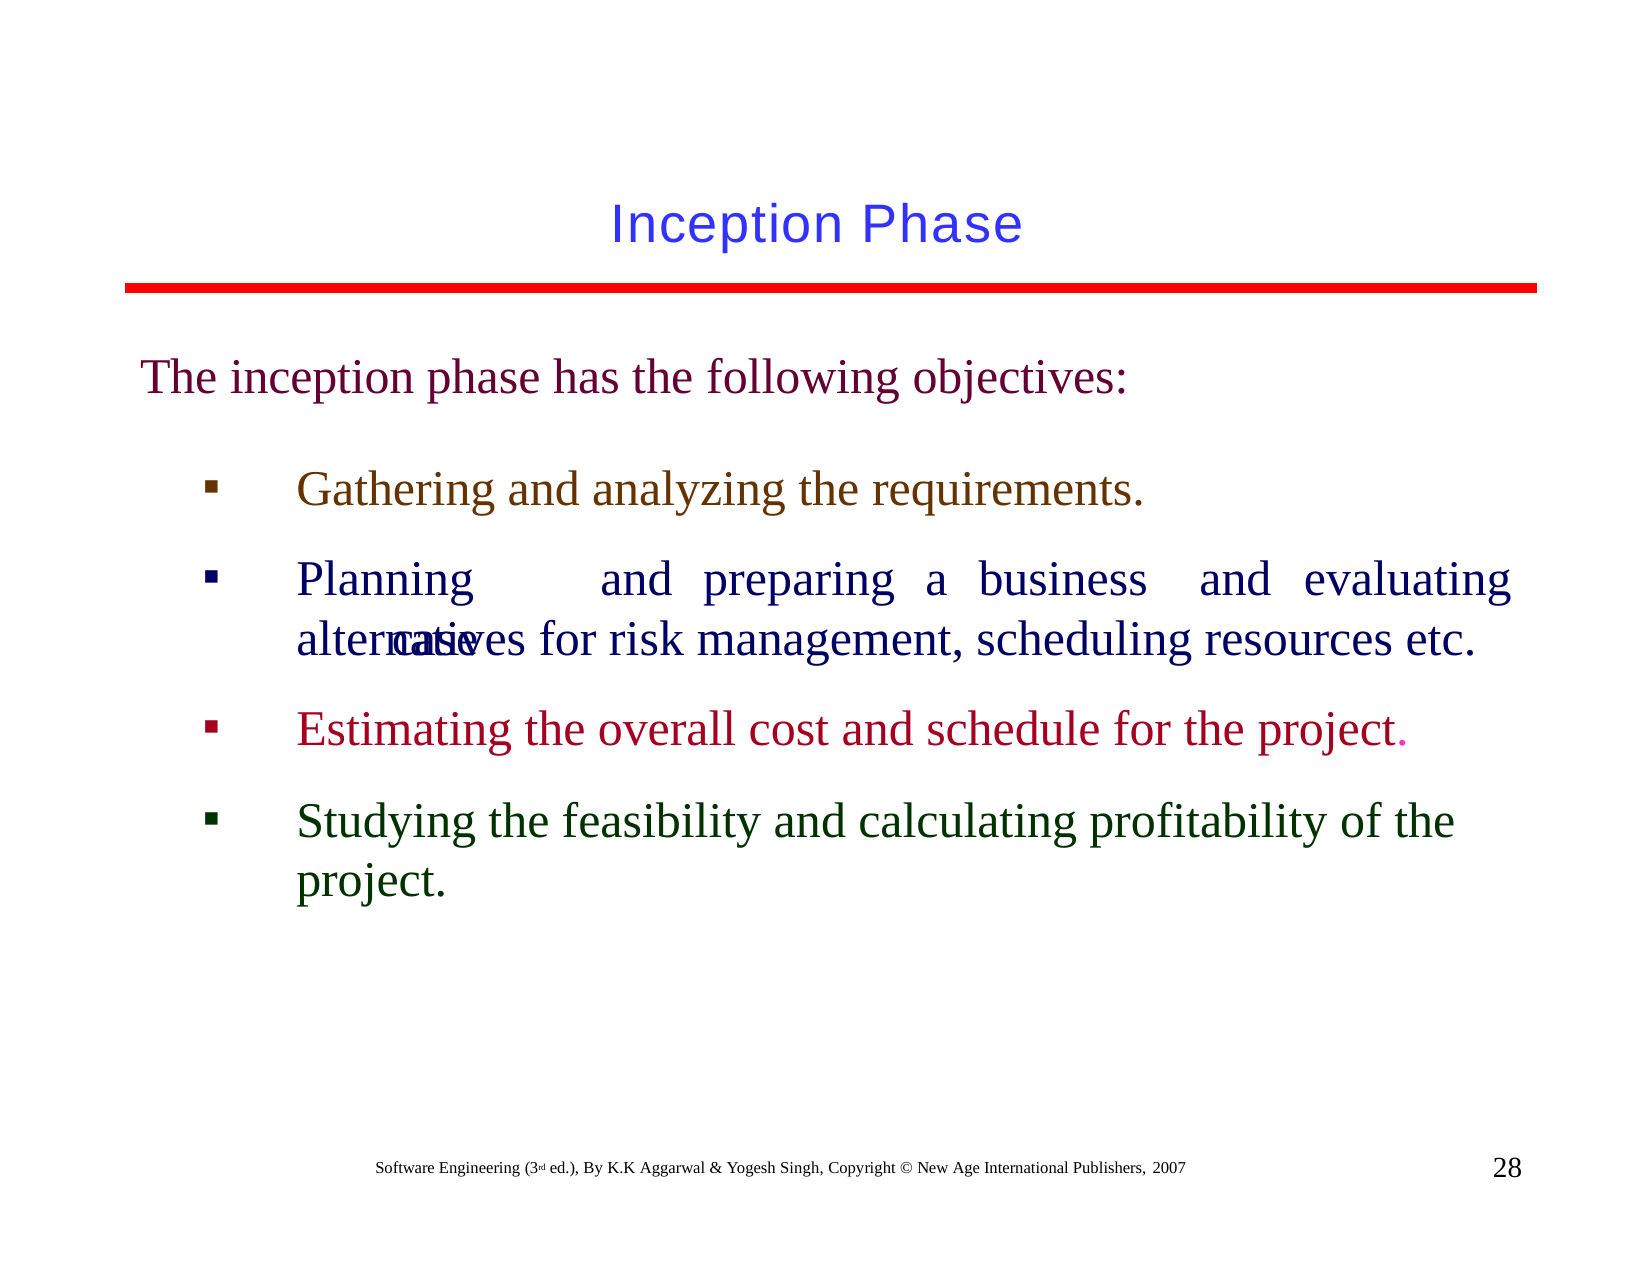

# Inception Phase

The inception phase has the following objectives:
Gathering and analyzing the requirements.
Planning	and	preparing	a	business	case
and	evaluating
alternatives for risk management, scheduling resources etc.
Estimating the overall cost and schedule for the project.
Studying the feasibility and calculating profitability of the  project.
28
Software Engineering (3rd  ed.), By K.K Aggarwal & Yogesh Singh, Copyright © New Age International Publishers, 2007